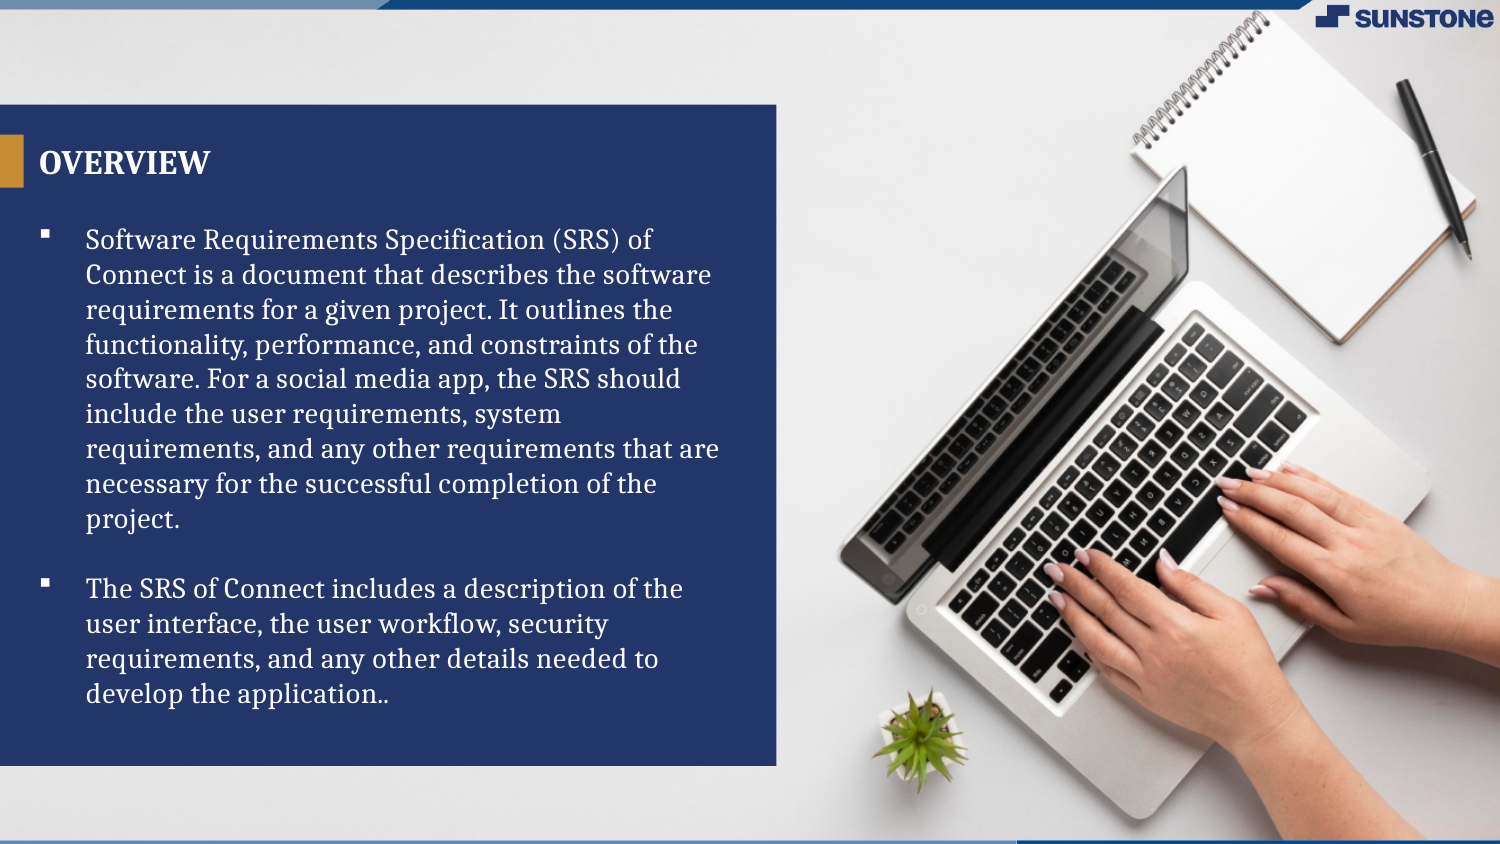

# OVERVIEW
Software Requirements Specification (SRS) of Connect is a document that describes the software requirements for a given project. It outlines the functionality, performance, and constraints of the software. For a social media app, the SRS should include the user requirements, system requirements, and any other requirements that are necessary for the successful completion of the project.

The SRS of Connect includes a description of the user interface, the user workflow, security requirements, and any other details needed to develop the application..